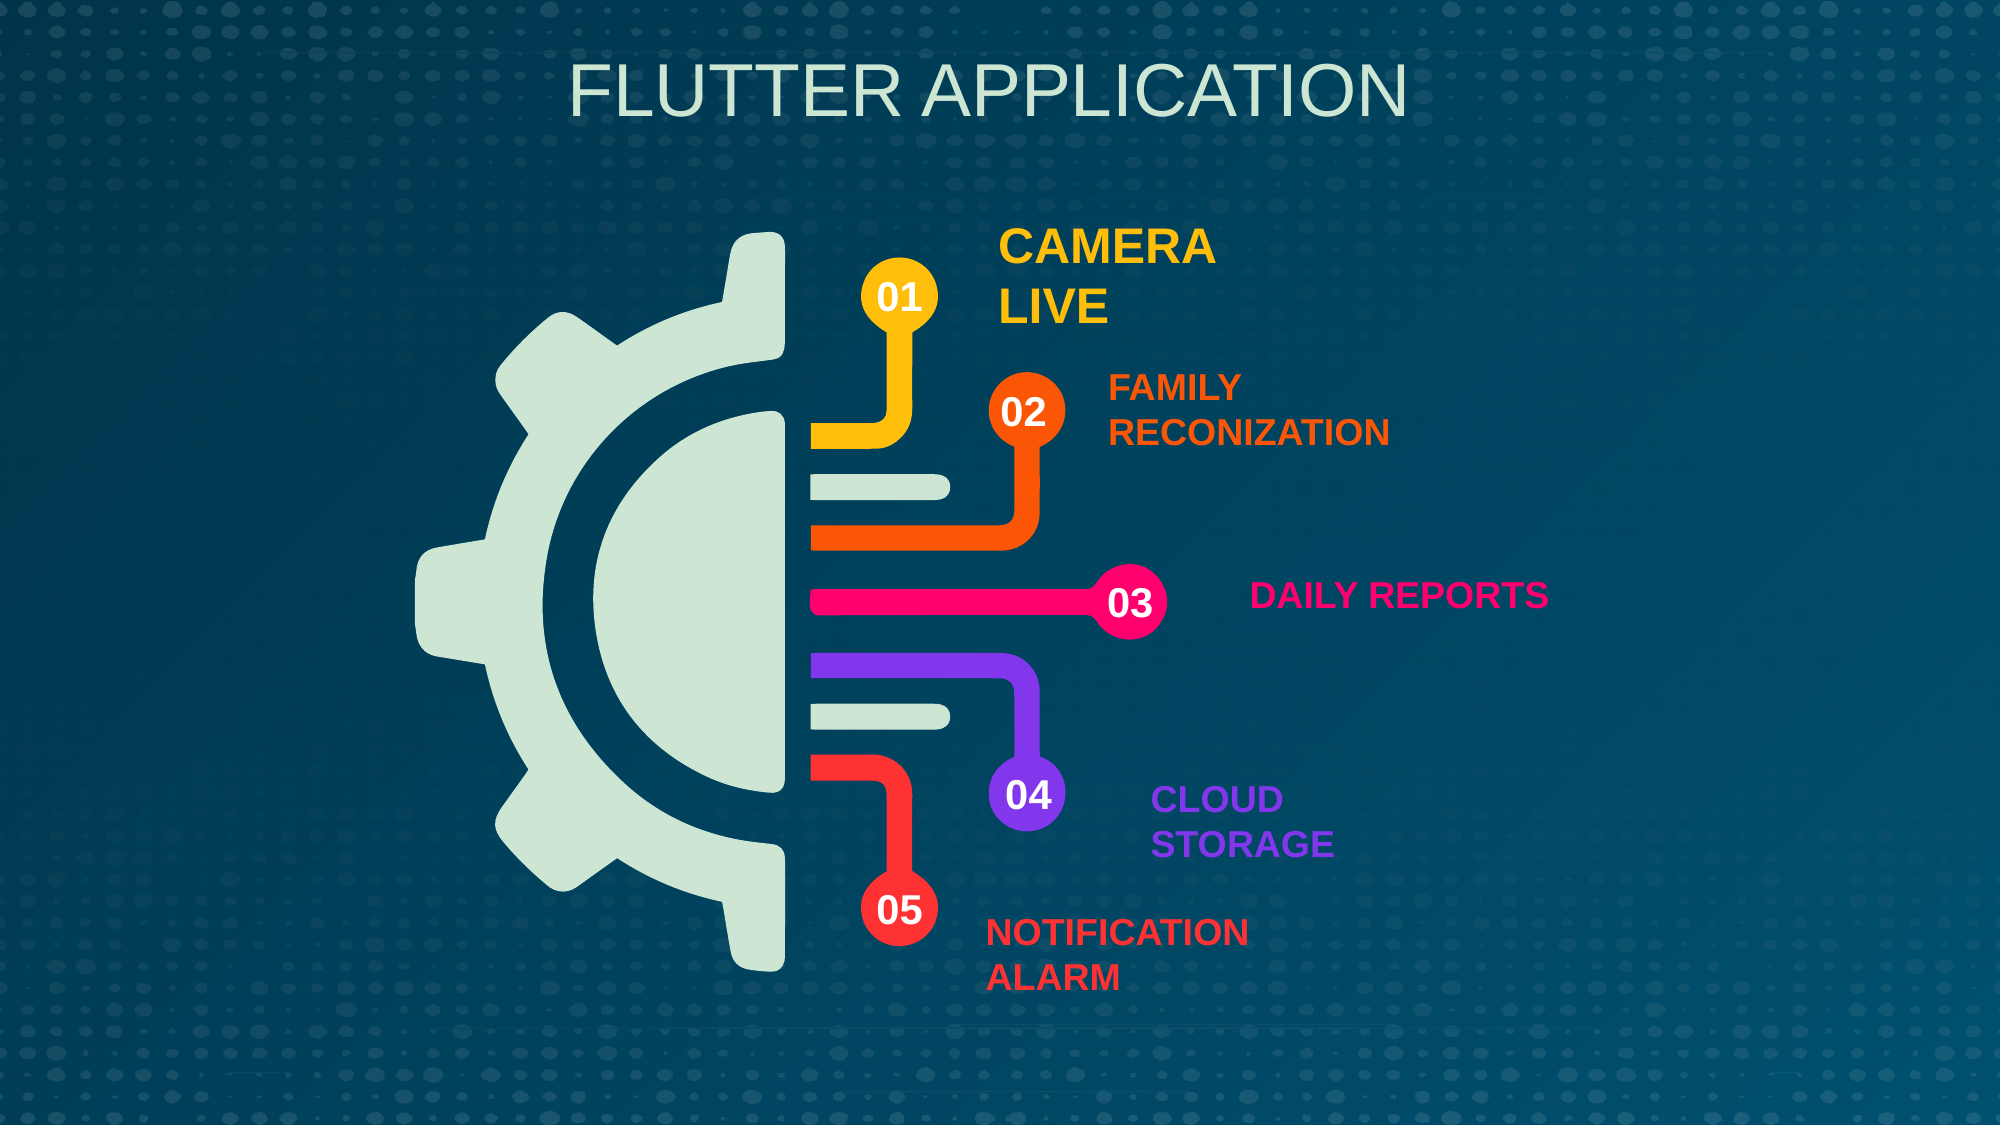

FLUTTER APPLICATION
CAMERA LIVE
FAMILY RECONIZATION
DAILY REPORTS
CLOUD STORAGE
NOTIFICATION ALARM

01

02

03

04
05